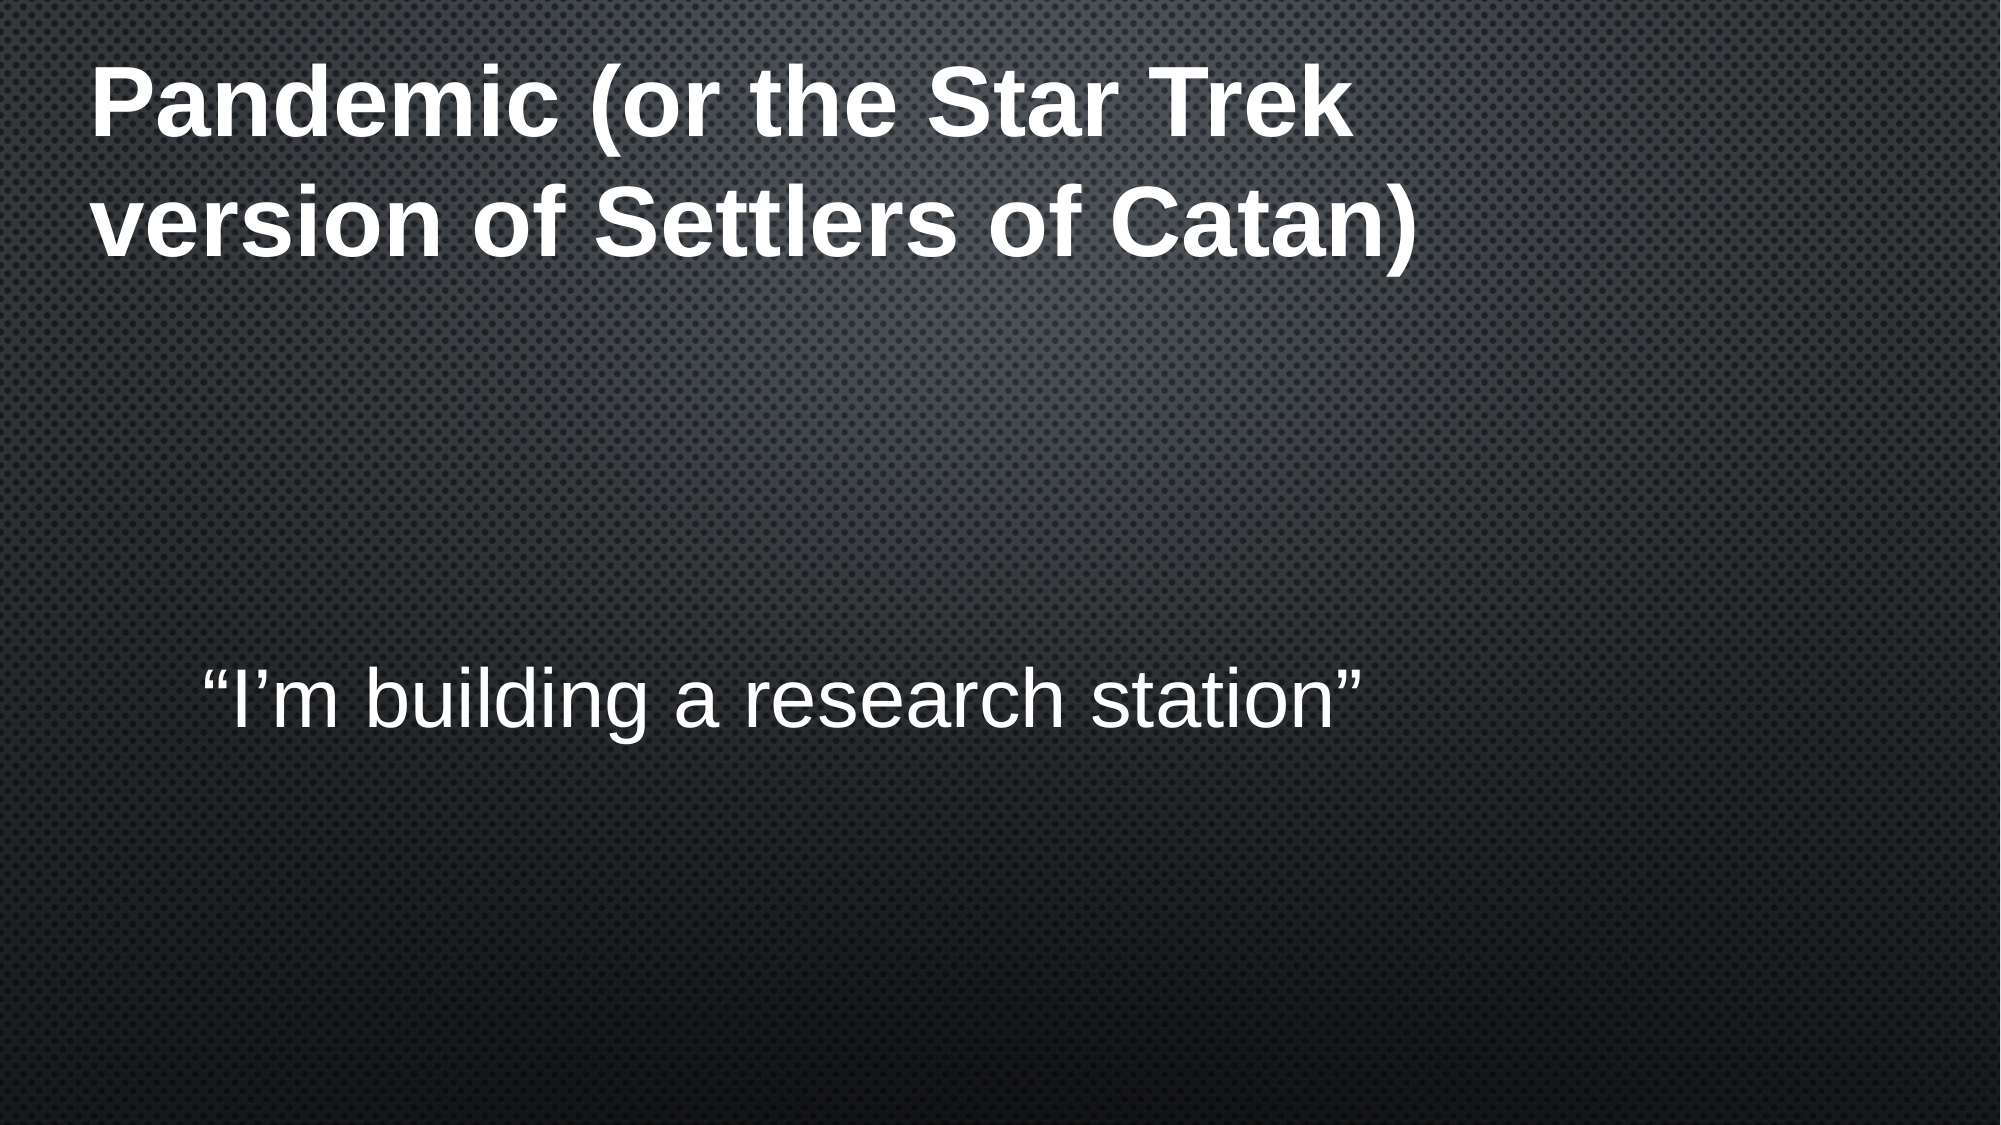

# Pandemic (or the Star Trek version of Settlers of Catan)
“I’m building a research station”